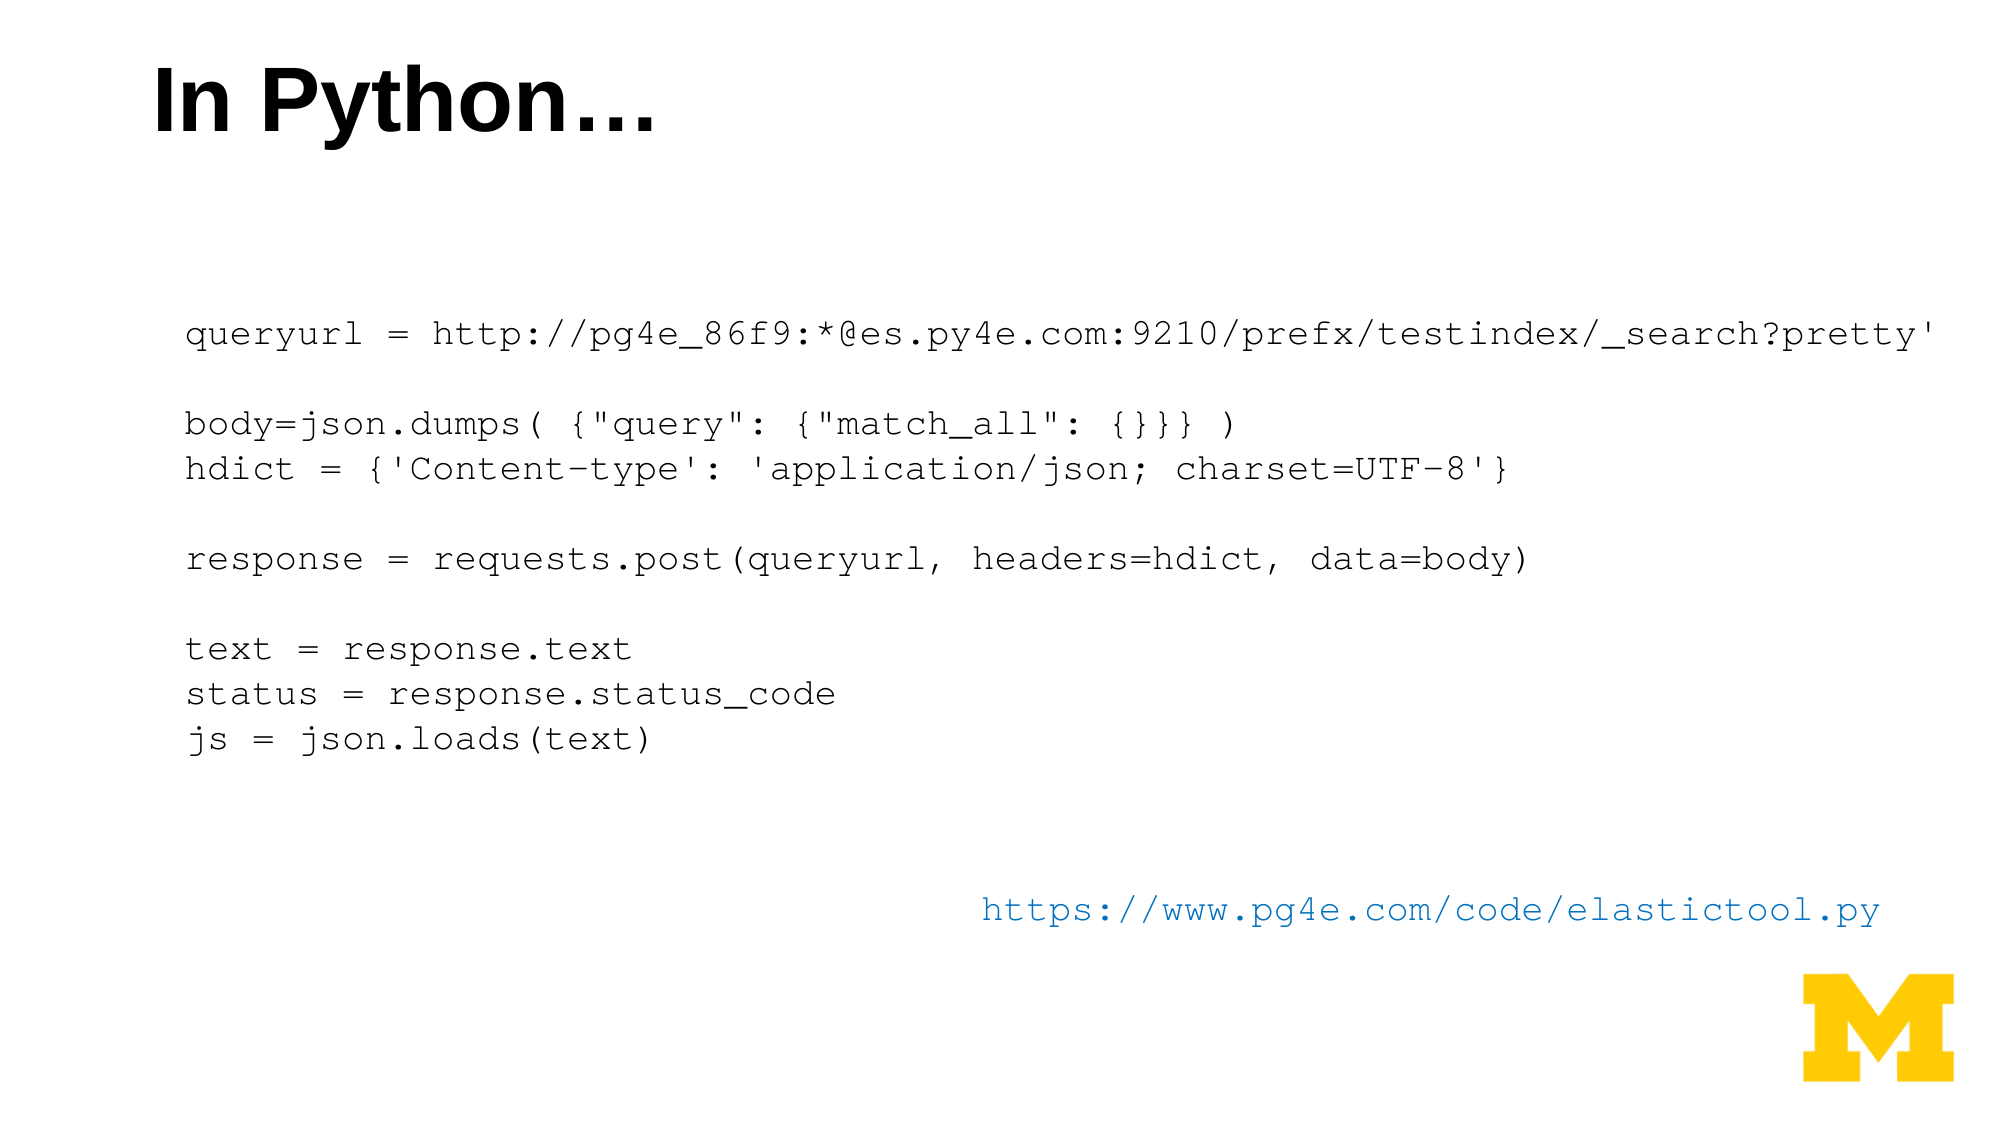

# In Python…
queryurl = http://pg4e_86f9:*@es.py4e.com:9210/prefx/testindex/_search?pretty'

body=json.dumps( {"query": {"match_all": {}}} )
hdict = {'Content-type': 'application/json; charset=UTF-8'}

response = requests.post(queryurl, headers=hdict, data=body)

text = response.text
status = response.status_code
js = json.loads(text)
https://www.pg4e.com/code/elastictool.py